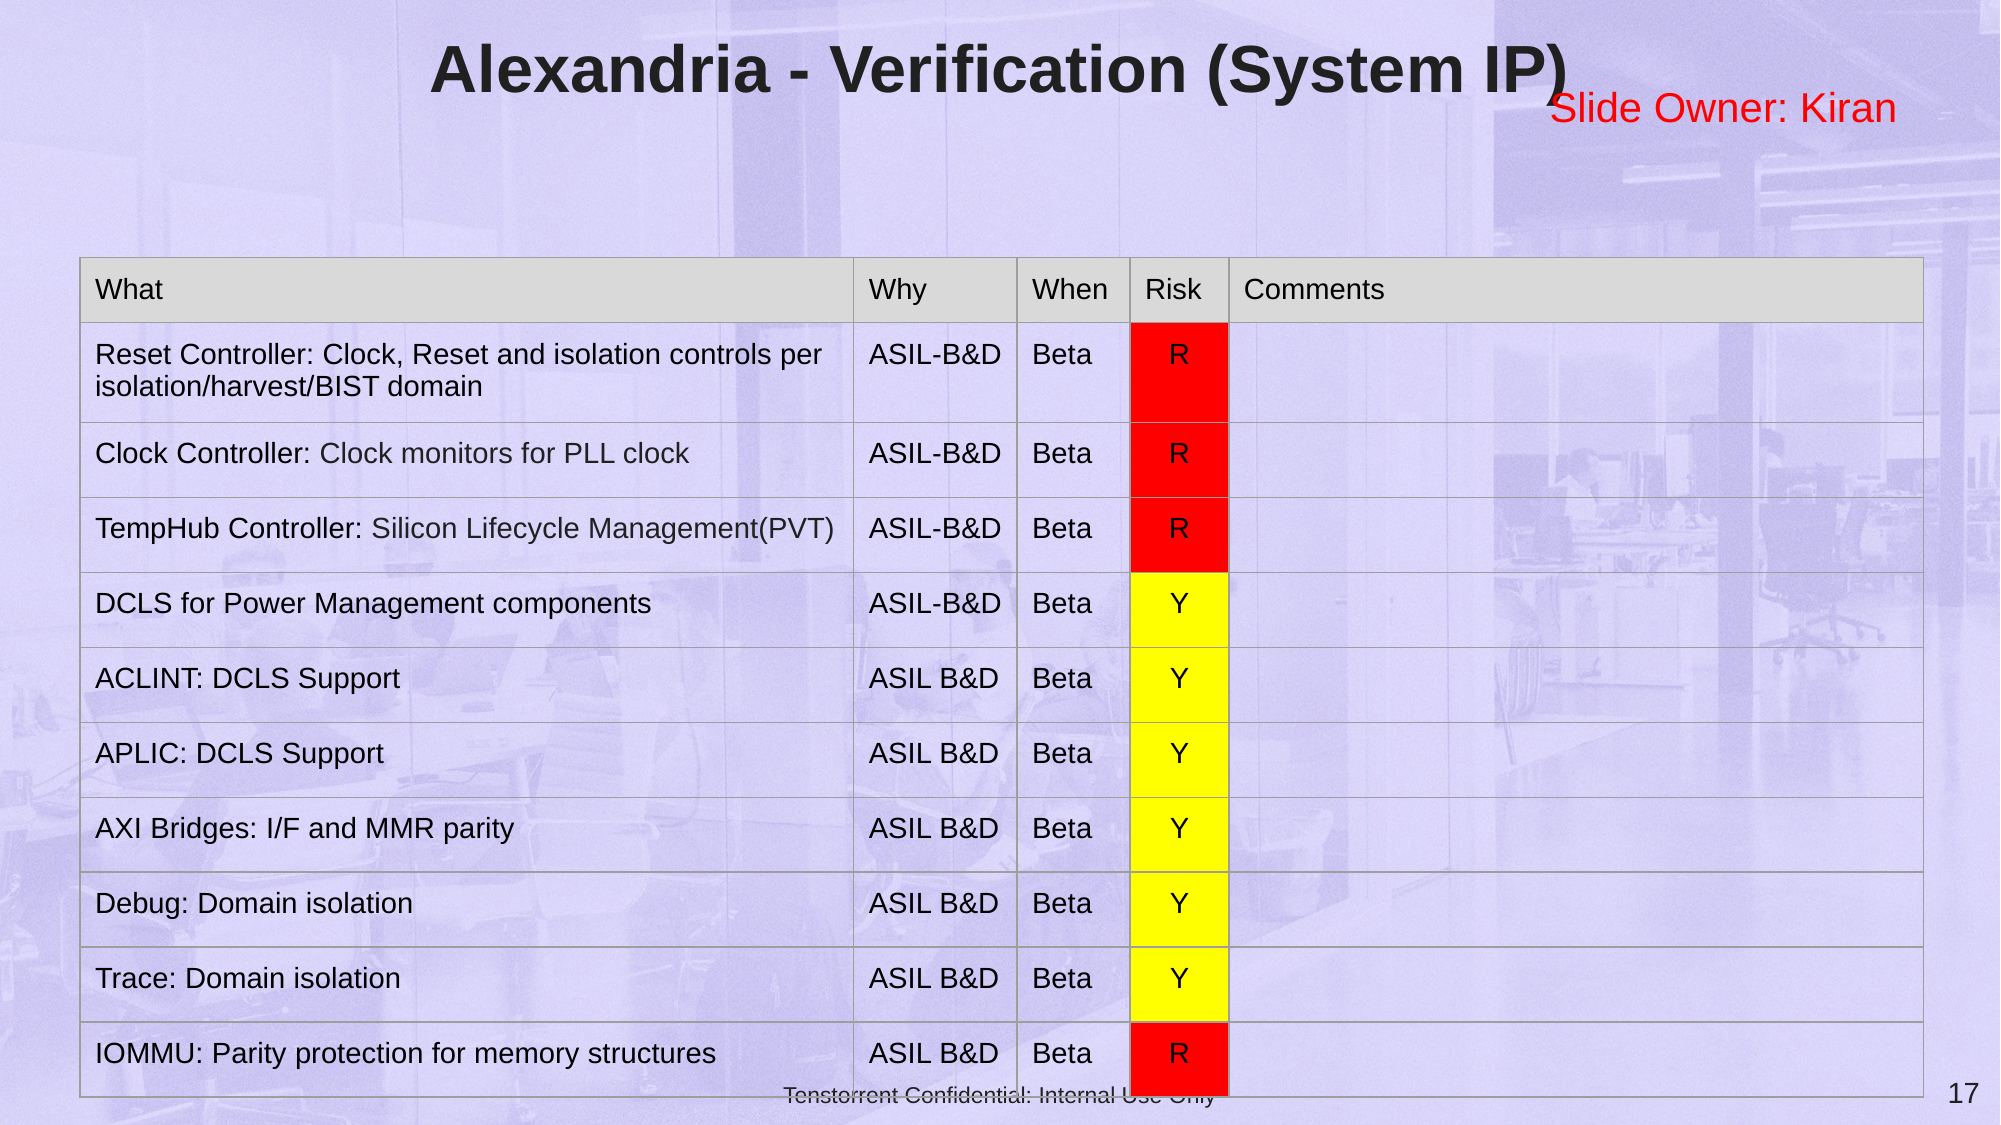

# Alexandria - Verification (System IP)

Slide Owner: Kiran
| What | Why | When | Risk | Comments |
| --- | --- | --- | --- | --- |
| Reset Controller: Clock, Reset and isolation controls per isolation/harvest/BIST domain | ASIL-B&D | Beta | R |  |
| Clock Controller: Clock monitors for PLL clock | ASIL-B&D | Beta | R |  |
| TempHub Controller: Silicon Lifecycle Management(PVT) | ASIL-B&D | Beta | R |  |
| DCLS for Power Management components | ASIL-B&D | Beta | Y |  |
| ACLINT: DCLS Support | ASIL B&D | Beta | Y |  |
| APLIC: DCLS Support | ASIL B&D | Beta | Y |  |
| AXI Bridges: I/F and MMR parity | ASIL B&D | Beta | Y |  |
| Debug: Domain isolation | ASIL B&D | Beta | Y |  |
| Trace: Domain isolation | ASIL B&D | Beta | Y |  |
| IOMMU: Parity protection for memory structures | ASIL B&D | Beta | R |  |
17